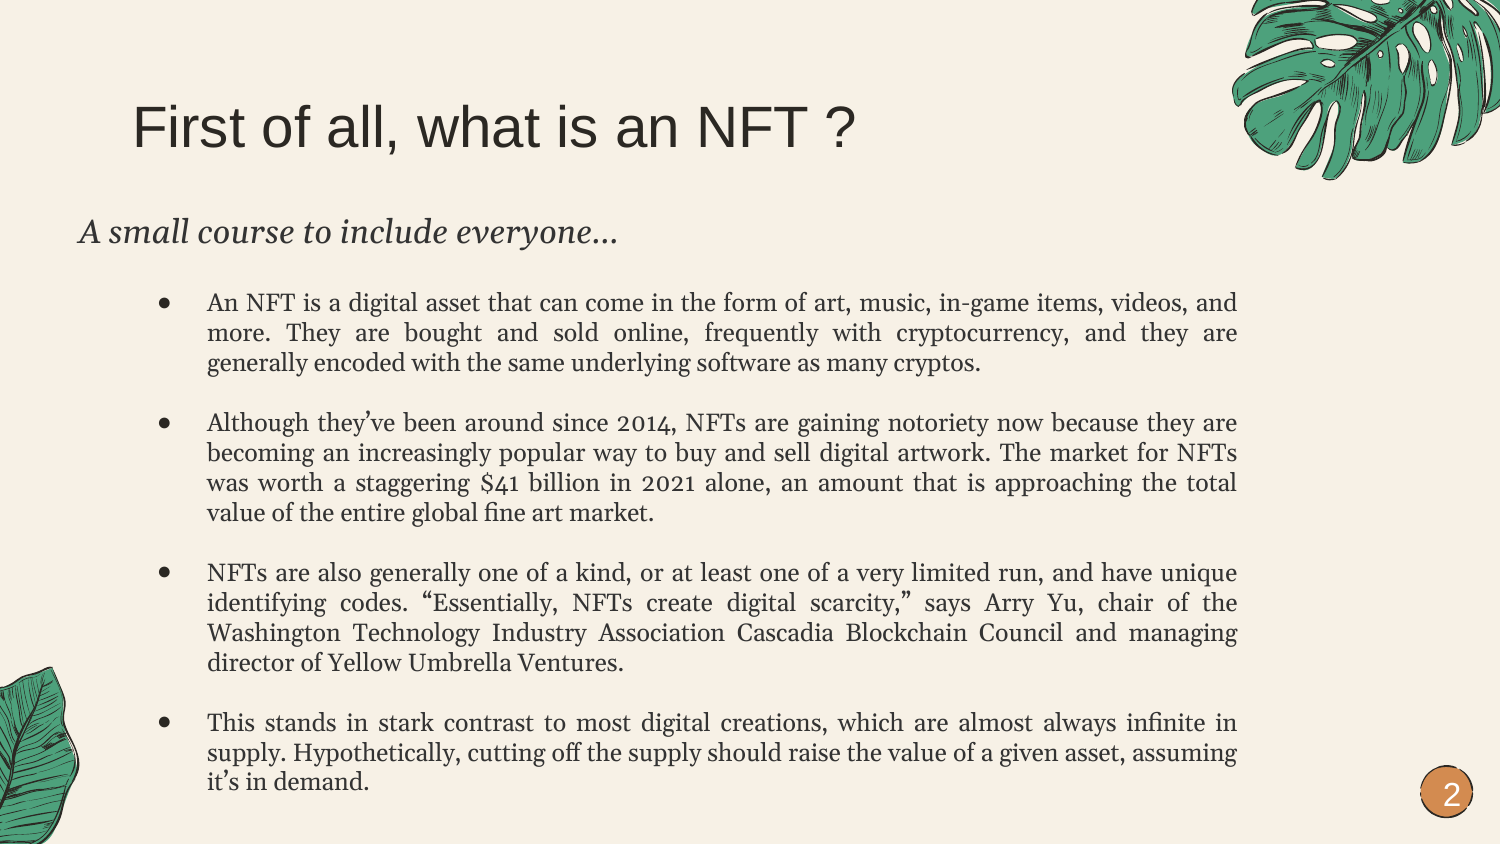

# First of all, what is an NFT ?
A small course to include everyone…
An NFT is a digital asset that can come in the form of art, music, in-game items, videos, and more. They are bought and sold online, frequently with cryptocurrency, and they are generally encoded with the same underlying software as many cryptos.

Although they’ve been around since 2014, NFTs are gaining notoriety now because they are becoming an increasingly popular way to buy and sell digital artwork. The market for NFTs was worth a staggering $41 billion in 2021 alone, an amount that is approaching the total value of the entire global fine art market.

NFTs are also generally one of a kind, or at least one of a very limited run, and have unique identifying codes. “Essentially, NFTs create digital scarcity,” says Arry Yu, chair of the Washington Technology Industry Association Cascadia Blockchain Council and managing director of Yellow Umbrella Ventures.

This stands in stark contrast to most digital creations, which are almost always infinite in supply. Hypothetically, cutting off the supply should raise the value of a given asset, assuming it’s in demand.

2